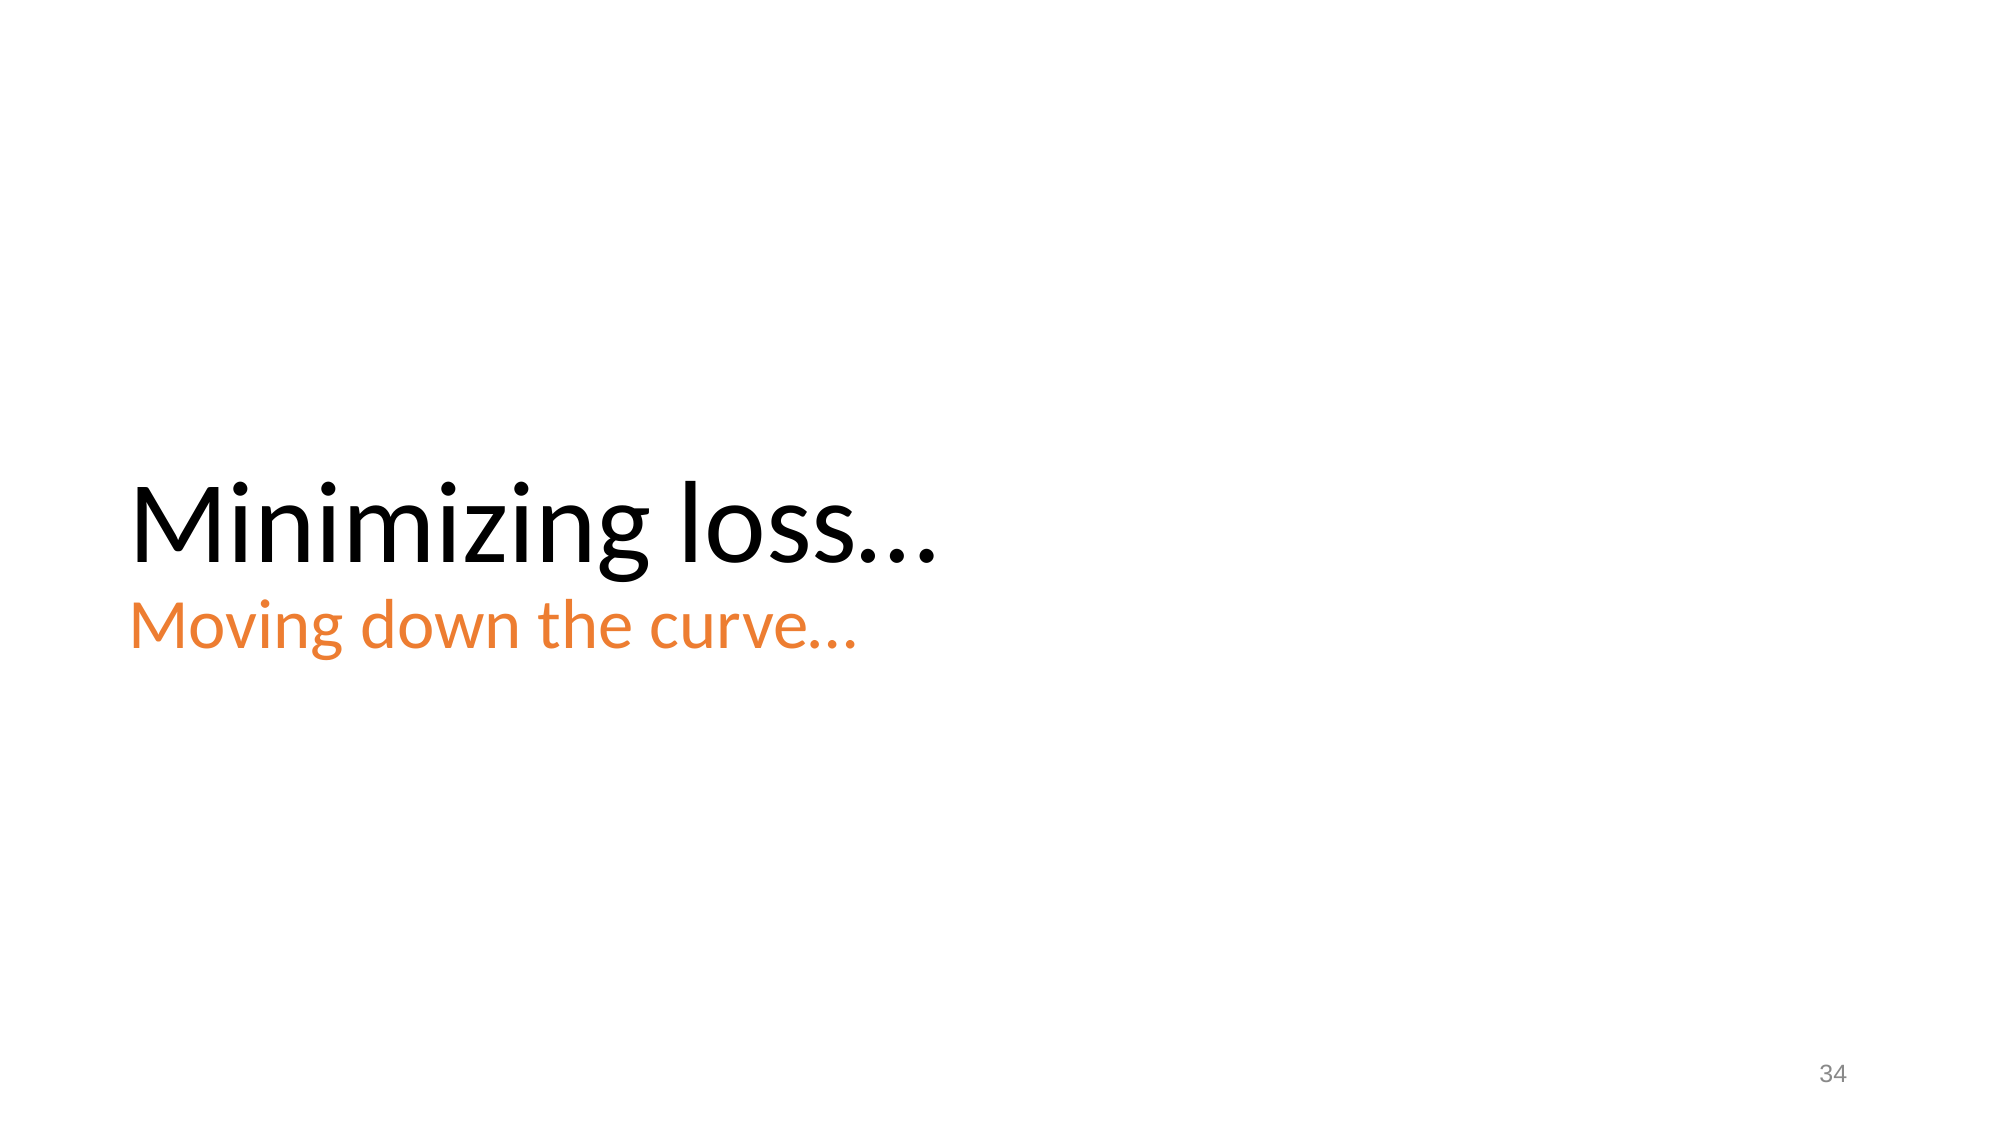

# Minimizing loss… Moving down the curve…